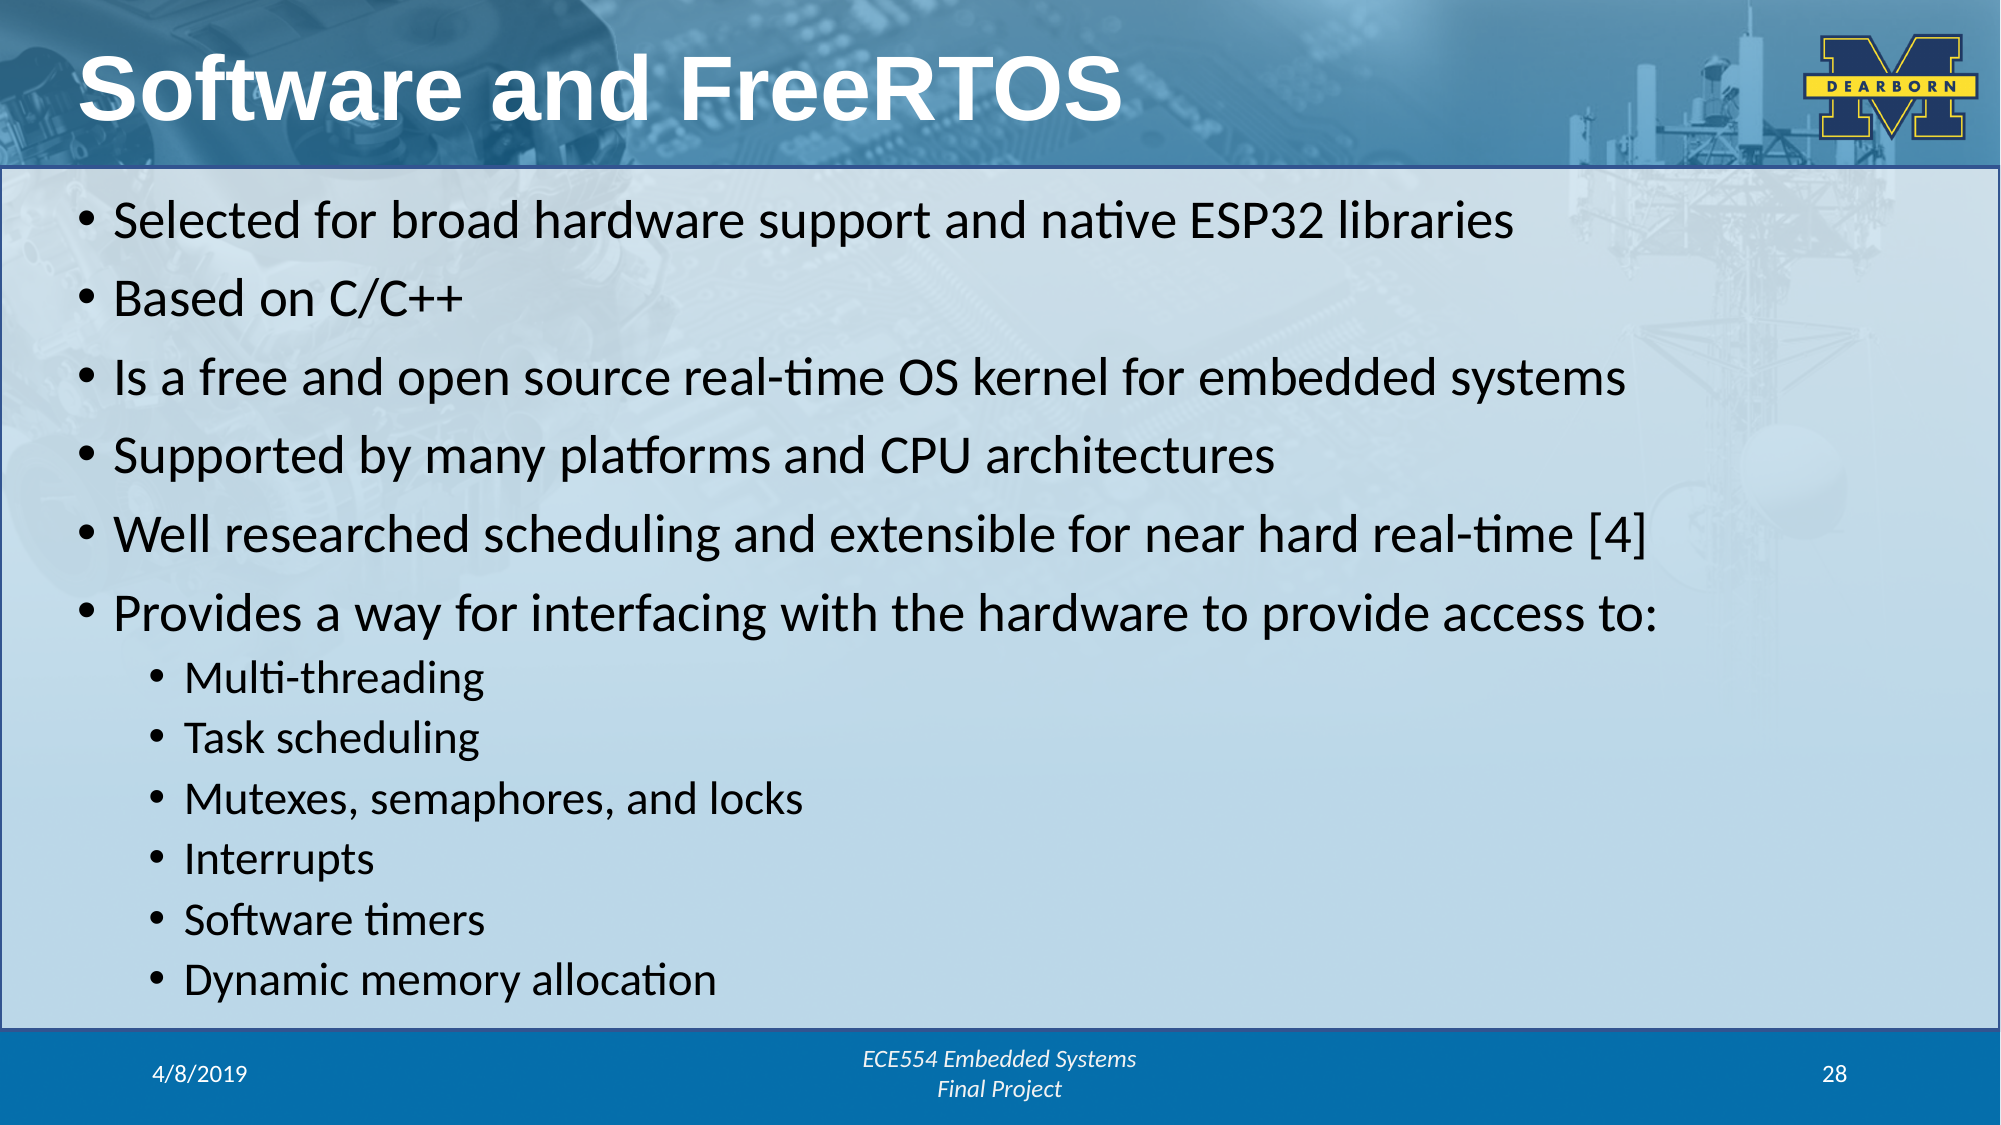

Software and FreeRTOS
Selected for broad hardware support and native ESP32 libraries
Based on C/C++
Is a free and open source real-time OS kernel for embedded systems
Supported by many platforms and CPU architectures
Well researched scheduling and extensible for near hard real-time [4]
Provides a way for interfacing with the hardware to provide access to:
Multi-threading
Task scheduling
Mutexes, semaphores, and locks
Interrupts
Software timers
Dynamic memory allocation

4/8/2019
ECE554 Embedded Systems
Final Project
28